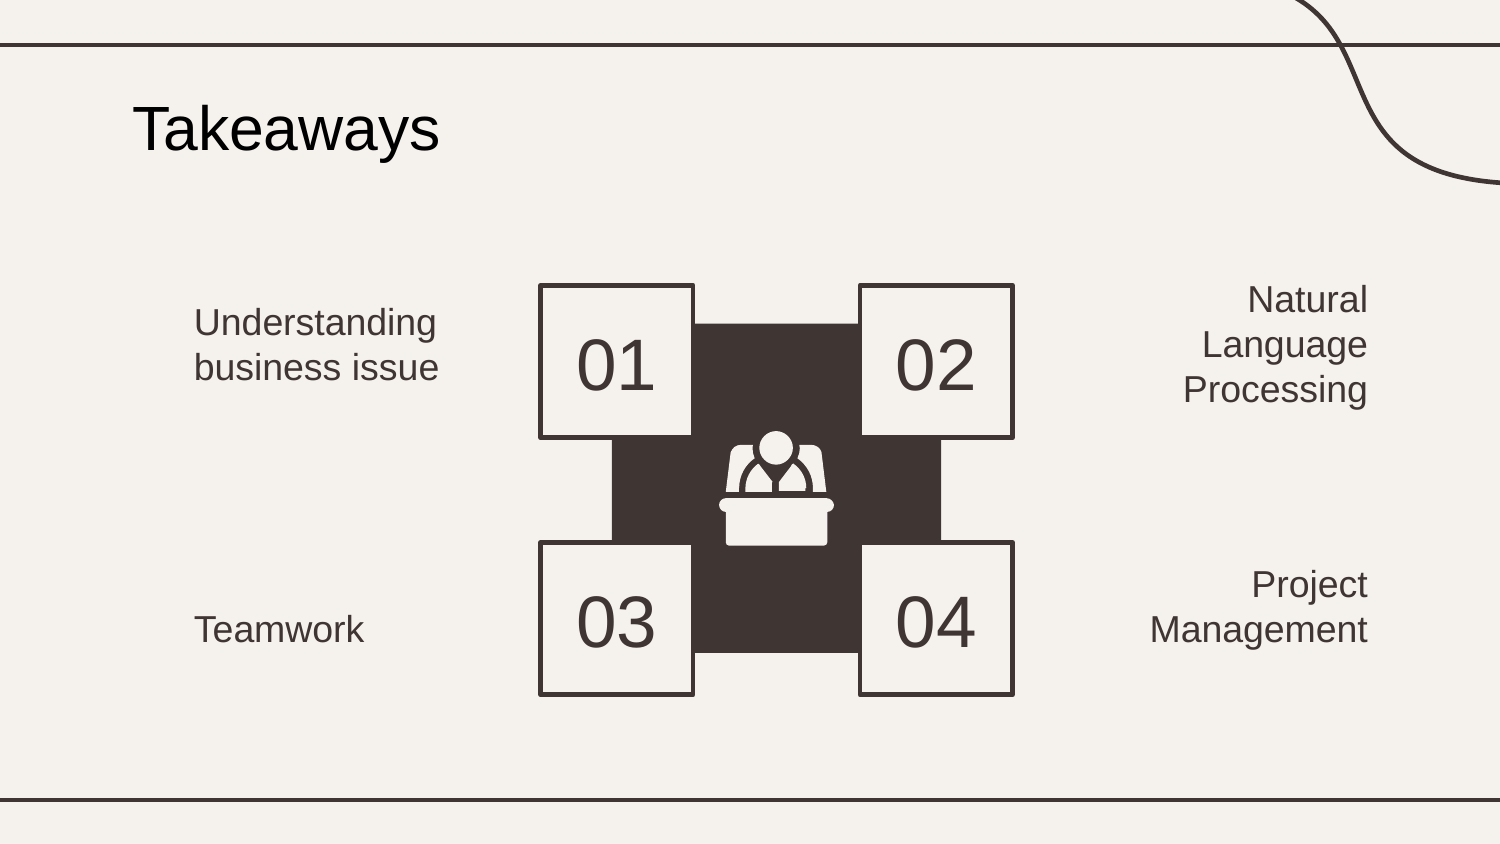

# Takeaways

01

02

03

04
Understanding business issue

Natural Language Processing

Teamwork
Project Management